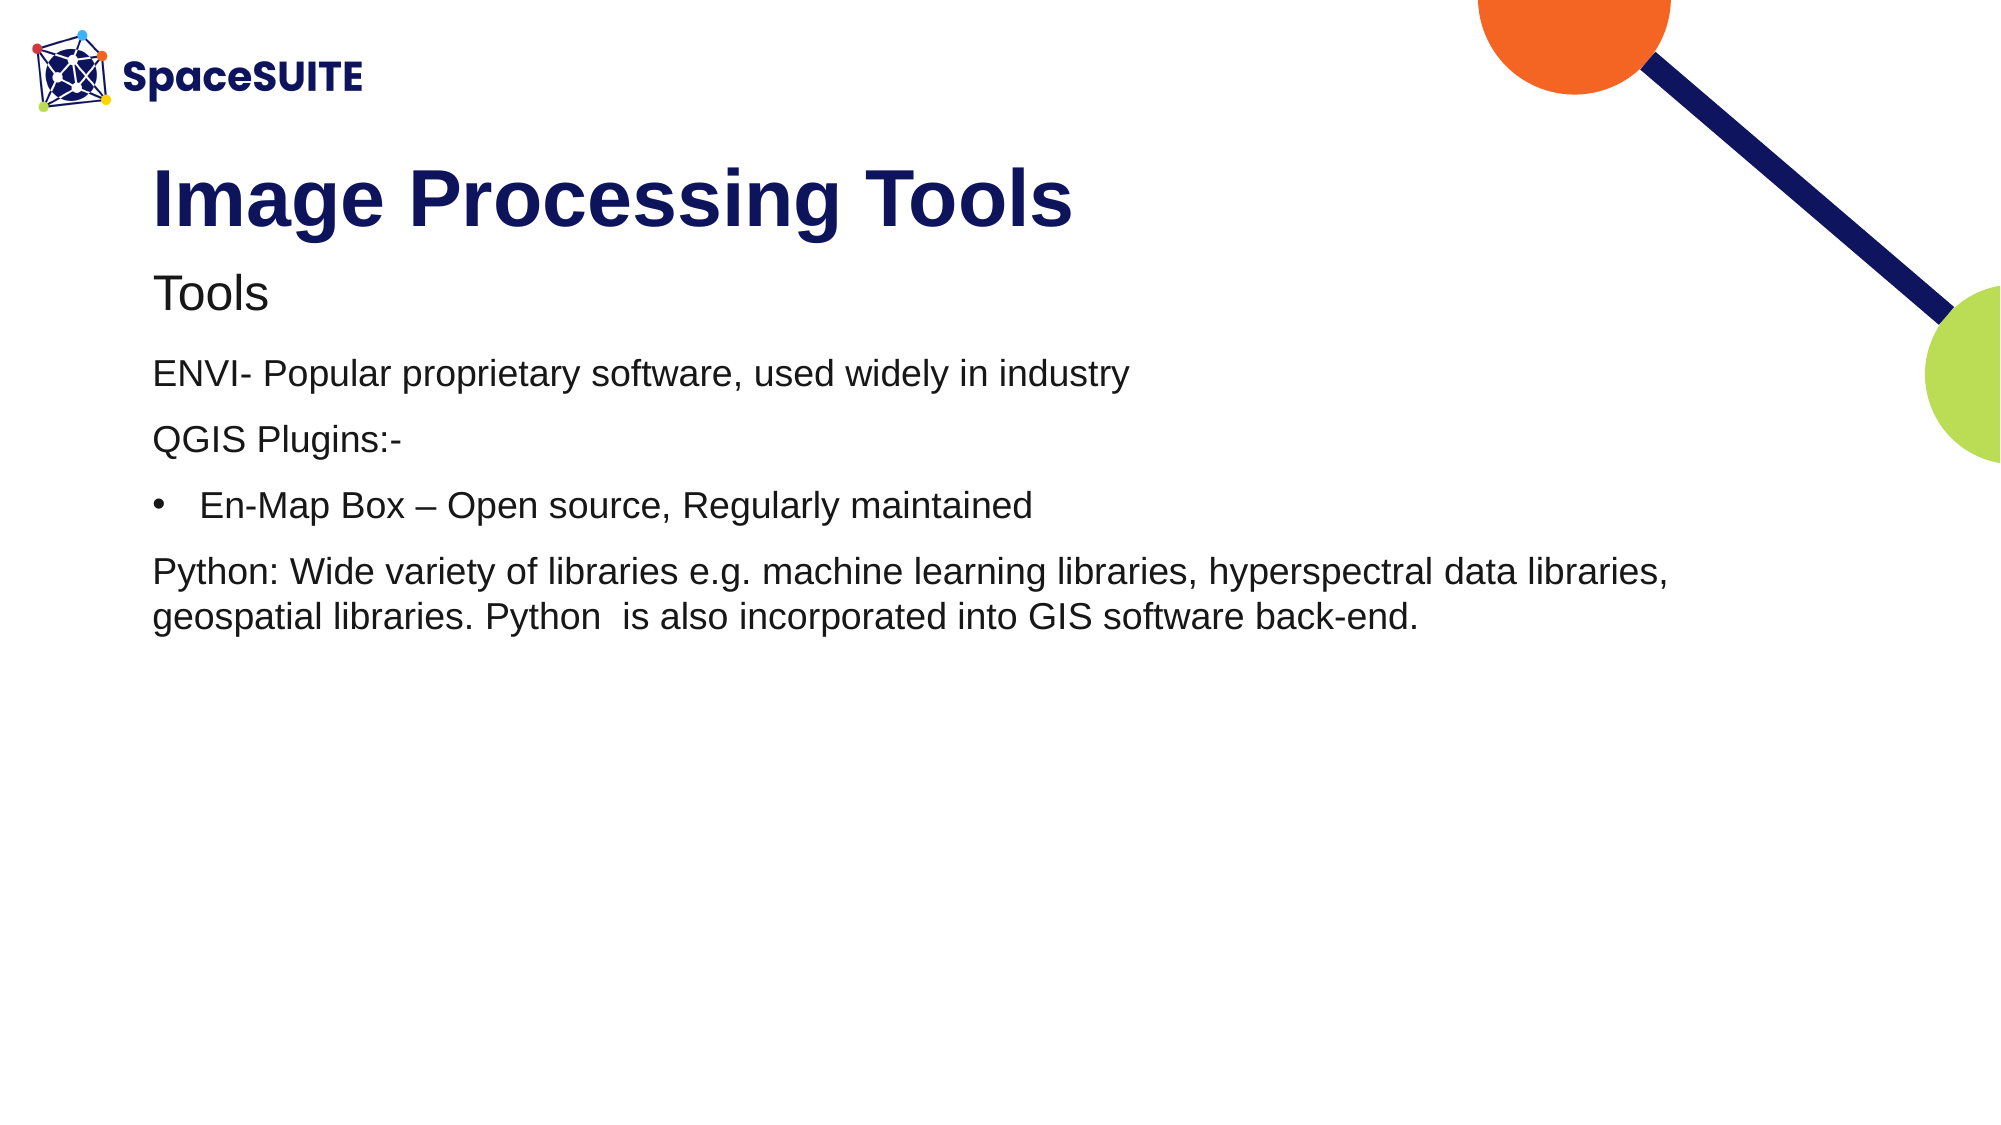

# Image Processing Tools
Tools
ENVI- Popular proprietary software, used widely in industry
QGIS Plugins:-
En-Map Box – Open source, Regularly maintained
Python: Wide variety of libraries e.g. machine learning libraries, hyperspectral data libraries, geospatial libraries. Python  is also incorporated into GIS software back-end.